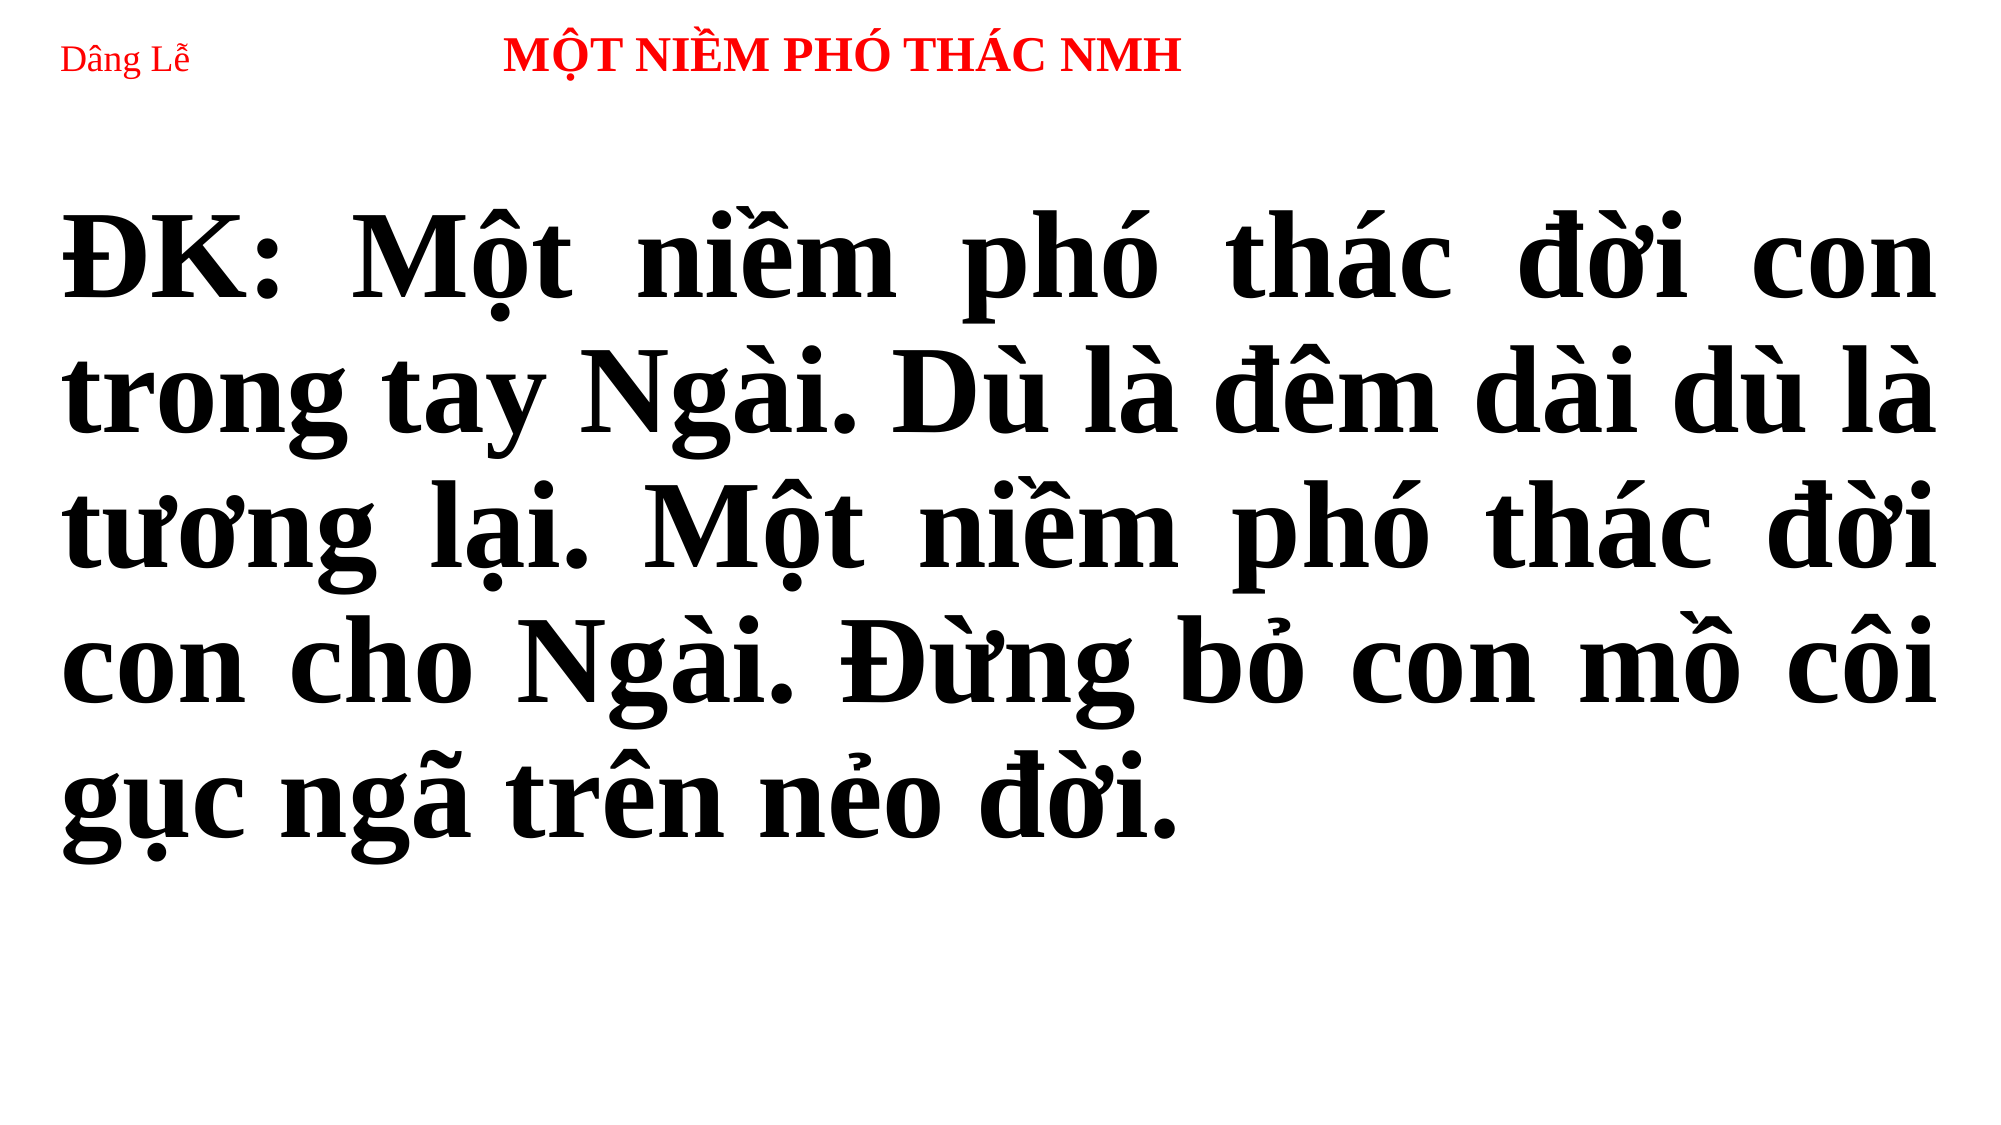

# Dâng Lễ                                 MỘT NIỀM PHÓ THÁC NMH
ĐK: Một niềm phó thác đời con trong tay Ngài. Dù là đêm dài dù là tương lại. Một niềm phó thác đời con cho Ngài. Đừng bỏ con mồ côi gục ngã trên nẻo đời.